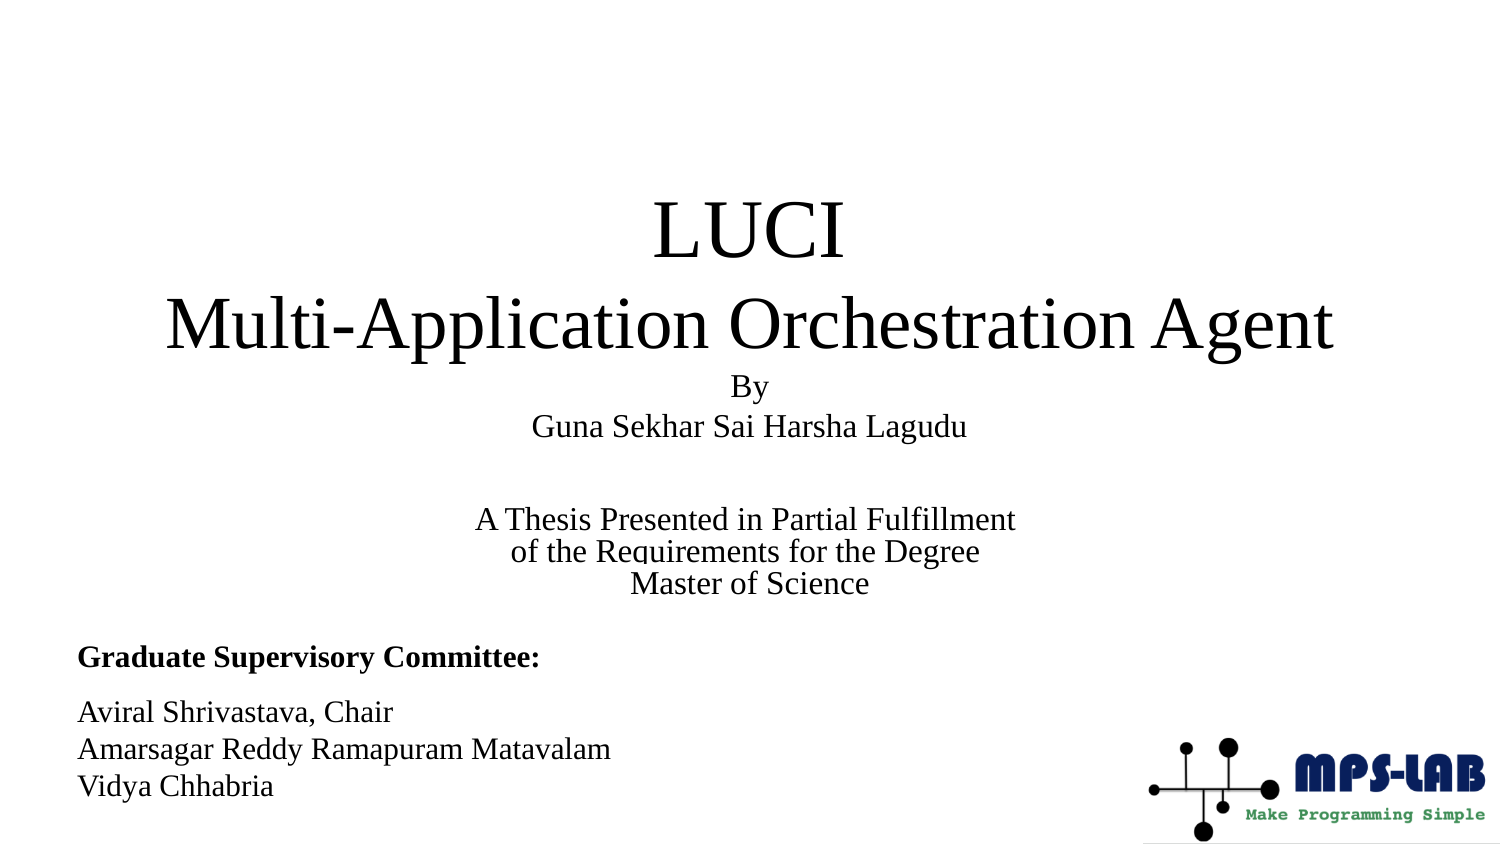

# LUCI
Multi-Application Orchestration Agent
By
Guna Sekhar Sai Harsha Lagudu
A Thesis Presented in Partial Fulfillment
of the Requirements for the Degree
Master of Science
Graduate Supervisory Committee:
Aviral Shrivastava, Chair
Amarsagar Reddy Ramapuram Matavalam
Vidya Chhabria